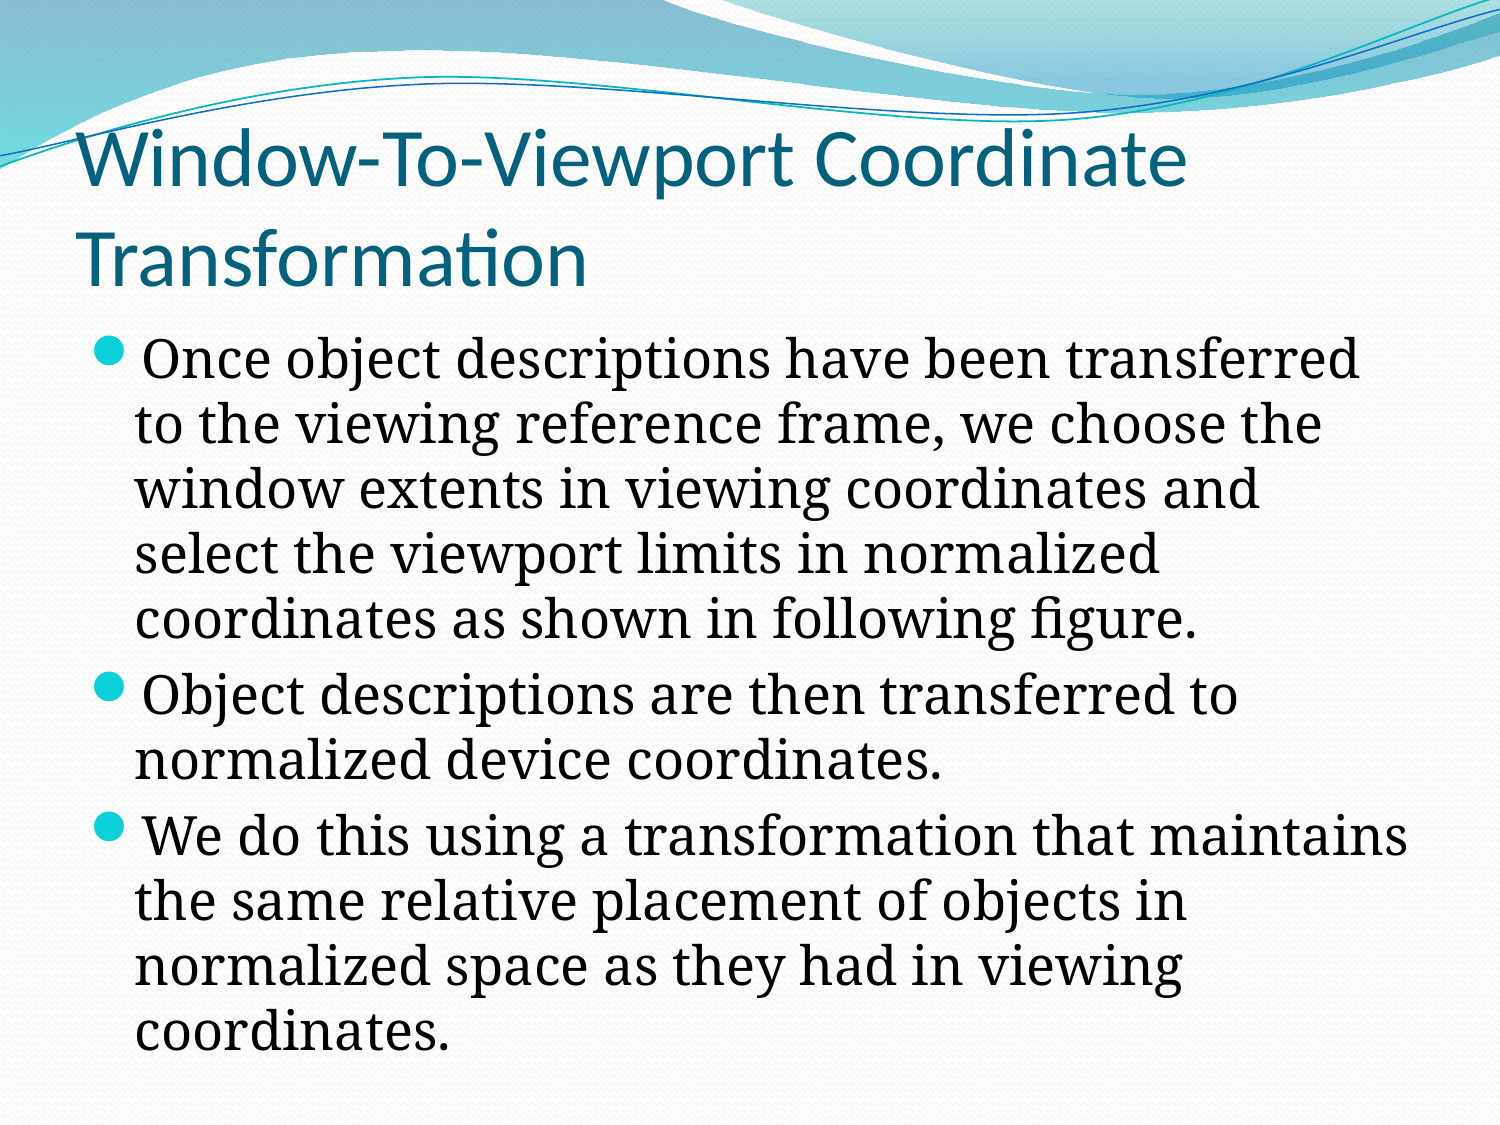

# Window-To-Viewport Coordinate Transformation
Once object descriptions have been transferred to the viewing reference frame, we choose the window extents in viewing coordinates and select the viewport limits in normalized coordinates as shown in following figure.
Object descriptions are then transferred to normalized device coordinates.
We do this using a transformation that maintains the same relative placement of objects in normalized space as they had in viewing coordinates.